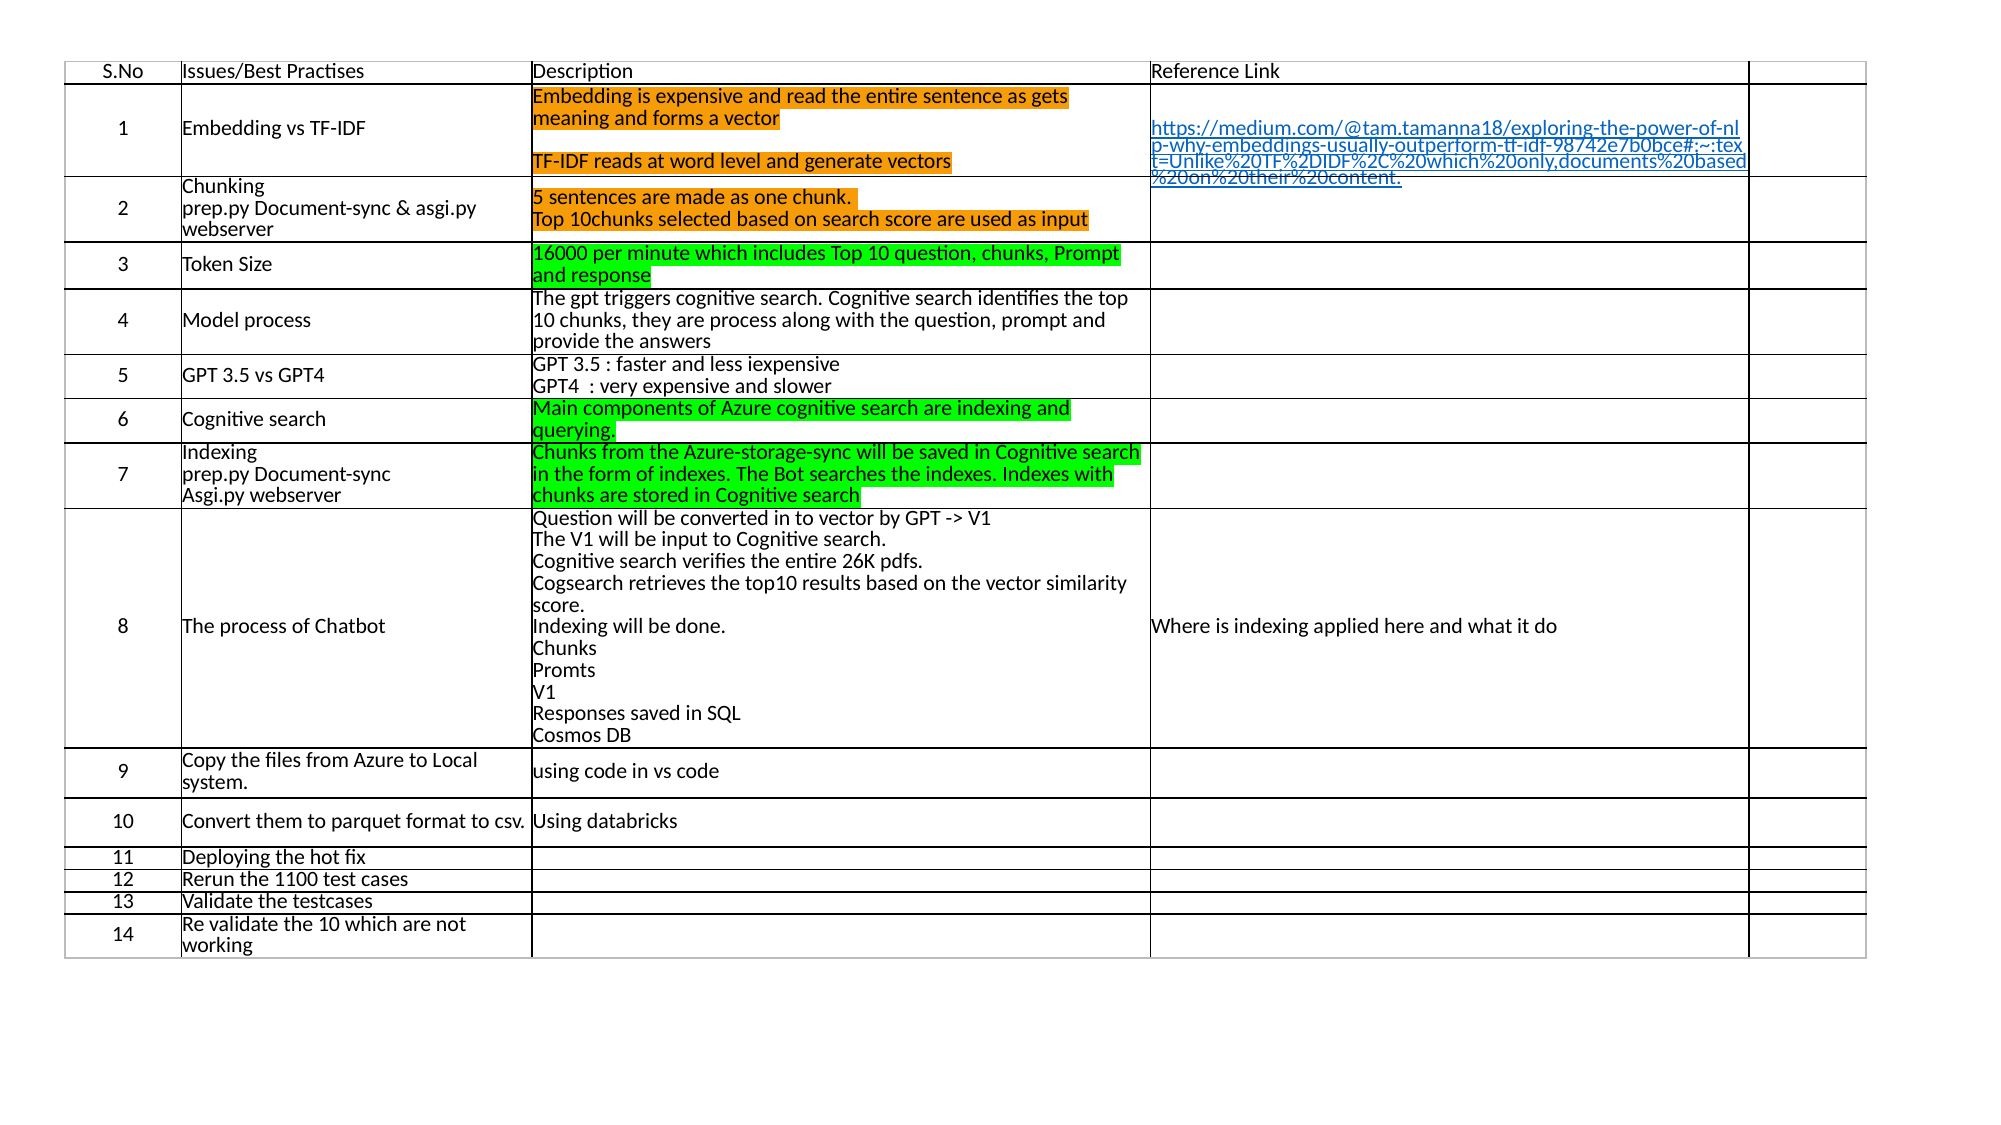

| S.No | Issues/Best Practises | Description | Reference Link |  |
| --- | --- | --- | --- | --- |
| 1 | Embedding vs TF-IDF | Embedding is expensive and read the entire sentence as gets meaning and forms a vector TF-IDF reads at word level and generate vectors | https://medium.com/@tam.tamanna18/exploring-the-power-of-nlp-why-embeddings-usually-outperform-tf-idf-98742e7b0bce#:~:text=Unlike%20TF%2DIDF%2C%20which%20only,documents%20based%20on%20their%20content. |  |
| 2 | Chunking prep.py Document-sync & asgi.py webserver | 5 sentences are made as one chunk. Top 10chunks selected based on search score are used as input |  |  |
| 3 | Token Size | 16000 per minute which includes Top 10 question, chunks, Prompt and response |  |  |
| 4 | Model process | The gpt triggers cognitive search. Cognitive search identifies the top 10 chunks, they are process along with the question, prompt and provide the answers |  |  |
| 5 | GPT 3.5 vs GPT4 | GPT 3.5 : faster and less iexpensive GPT4 : very expensive and slower |  |  |
| 6 | Cognitive search | Main components of Azure cognitive search are indexing and querying. |  |  |
| 7 | Indexing prep.py Document-sync Asgi.py webserver | Chunks from the Azure-storage-sync will be saved in Cognitive search in the form of indexes. The Bot searches the indexes. Indexes with chunks are stored in Cognitive search |  |  |
| 8 | The process of Chatbot | Question will be converted in to vector by GPT -> V1 The V1 will be input to Cognitive search. Cognitive search verifies the entire 26K pdfs. Cogsearch retrieves the top10 results based on the vector similarity score. Indexing will be done. Chunks Promts V1 Responses saved in SQL Cosmos DB | Where is indexing applied here and what it do |  |
| 9 | Copy the files from Azure to Local system. | using code in vs code |  |  |
| 10 | Convert them to parquet format to csv. | Using databricks |  |  |
| 11 | Deploying the hot fix |  |  |  |
| 12 | Rerun the 1100 test cases |  |  |  |
| 13 | Validate the testcases |  |  |  |
| 14 | Re validate the 10 which are not working |  |  |  |